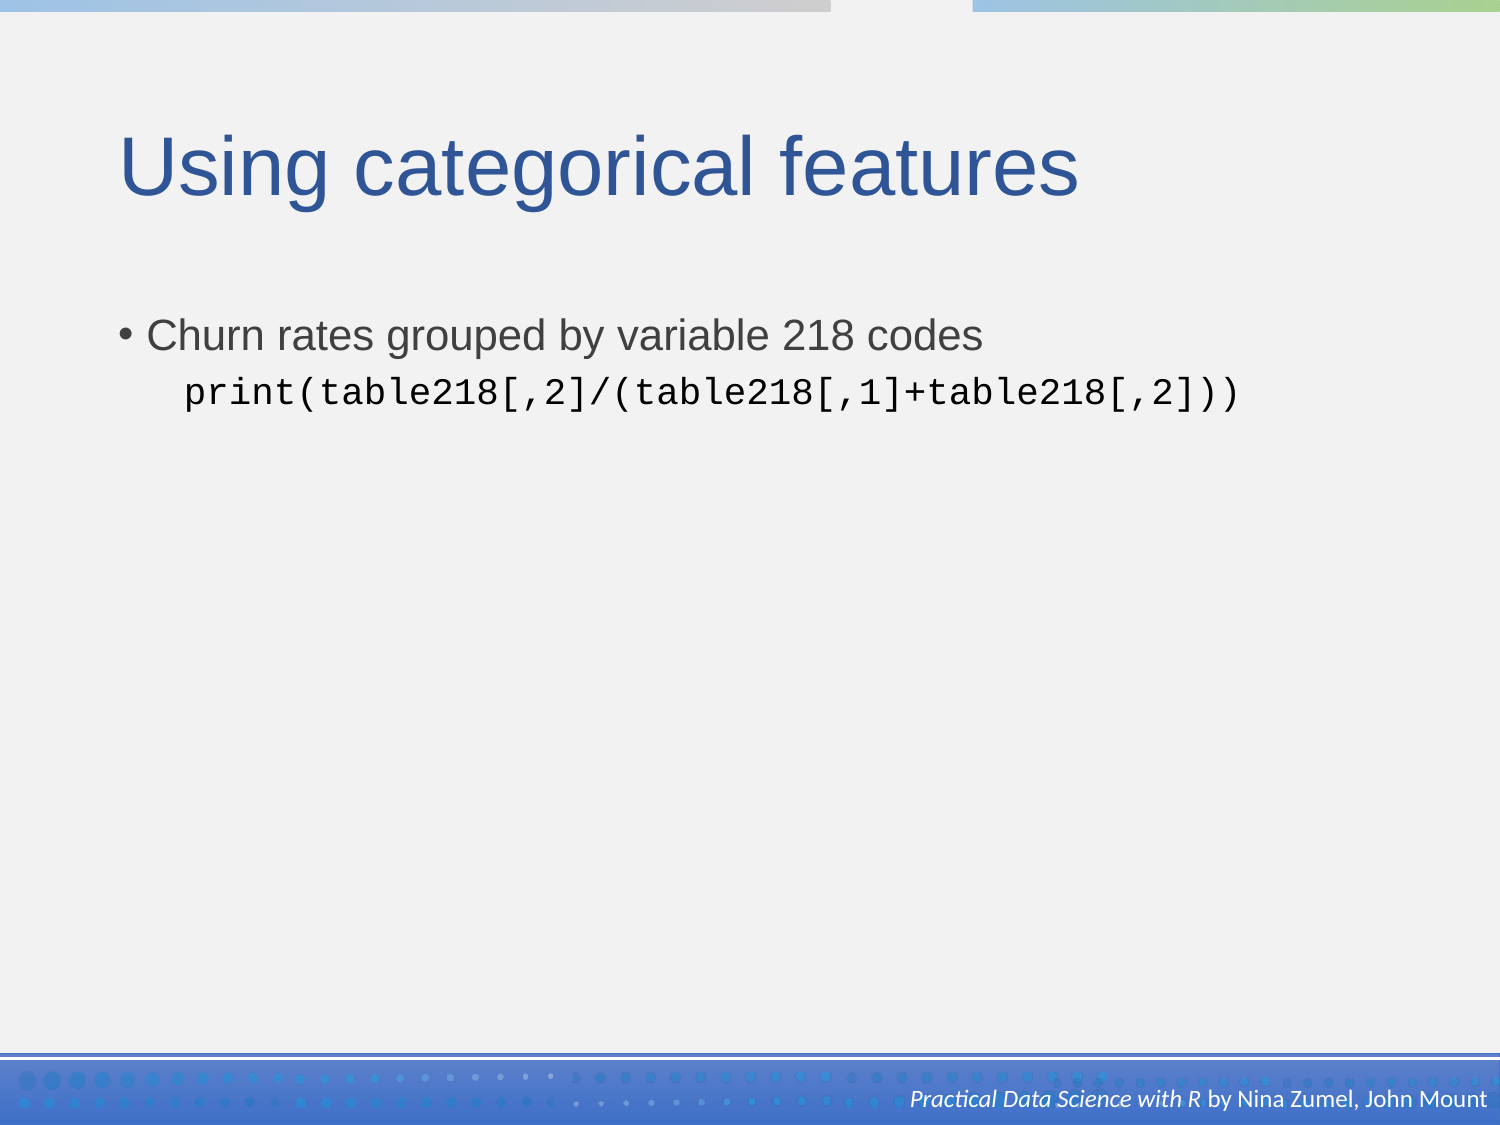

# Using categorical features
Churn rates grouped by variable 218 codes
print(table218[,2]/(table218[,1]+table218[,2]))

Practical Data Science with R by Nina Zumel, John Mount